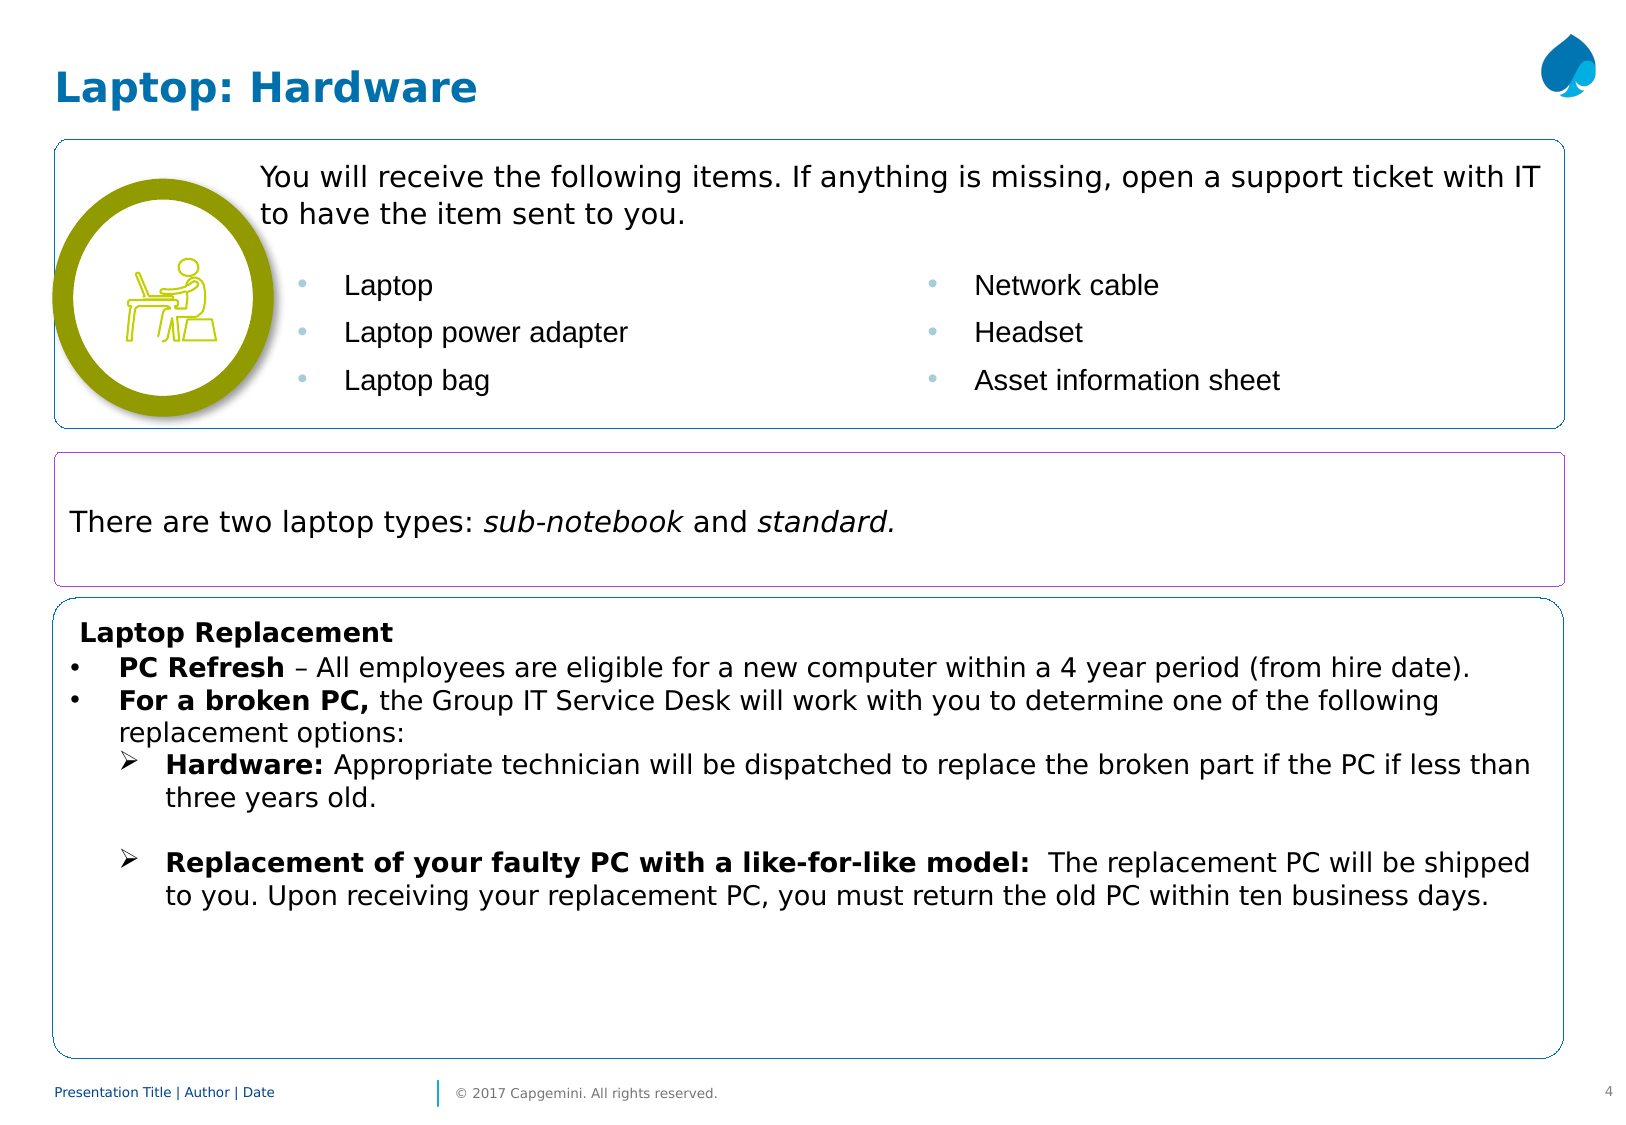

# Laptop: Hardware

You will receive the following items. If anything is missing, open a support ticket with IT to have the item sent to you.

Laptop
Laptop power adapter
Laptop bag
Network cable
Headset
Asset information sheet
There are two laptop types: sub-notebook and standard.

Laptop Replacement

PC Refresh – All employees are eligible for a new computer within a 4 year period (from hire date).
For a broken PC, the Group IT Service Desk will work with you to determine one of the following replacement options:
Hardware: Appropriate technician will be dispatched to replace the broken part if the PC if less than three years old.

Replacement of your faulty PC with a like-for-like model:  The replacement PC will be shipped to you. Upon receiving your replacement PC, you must return the old PC within ten business days.